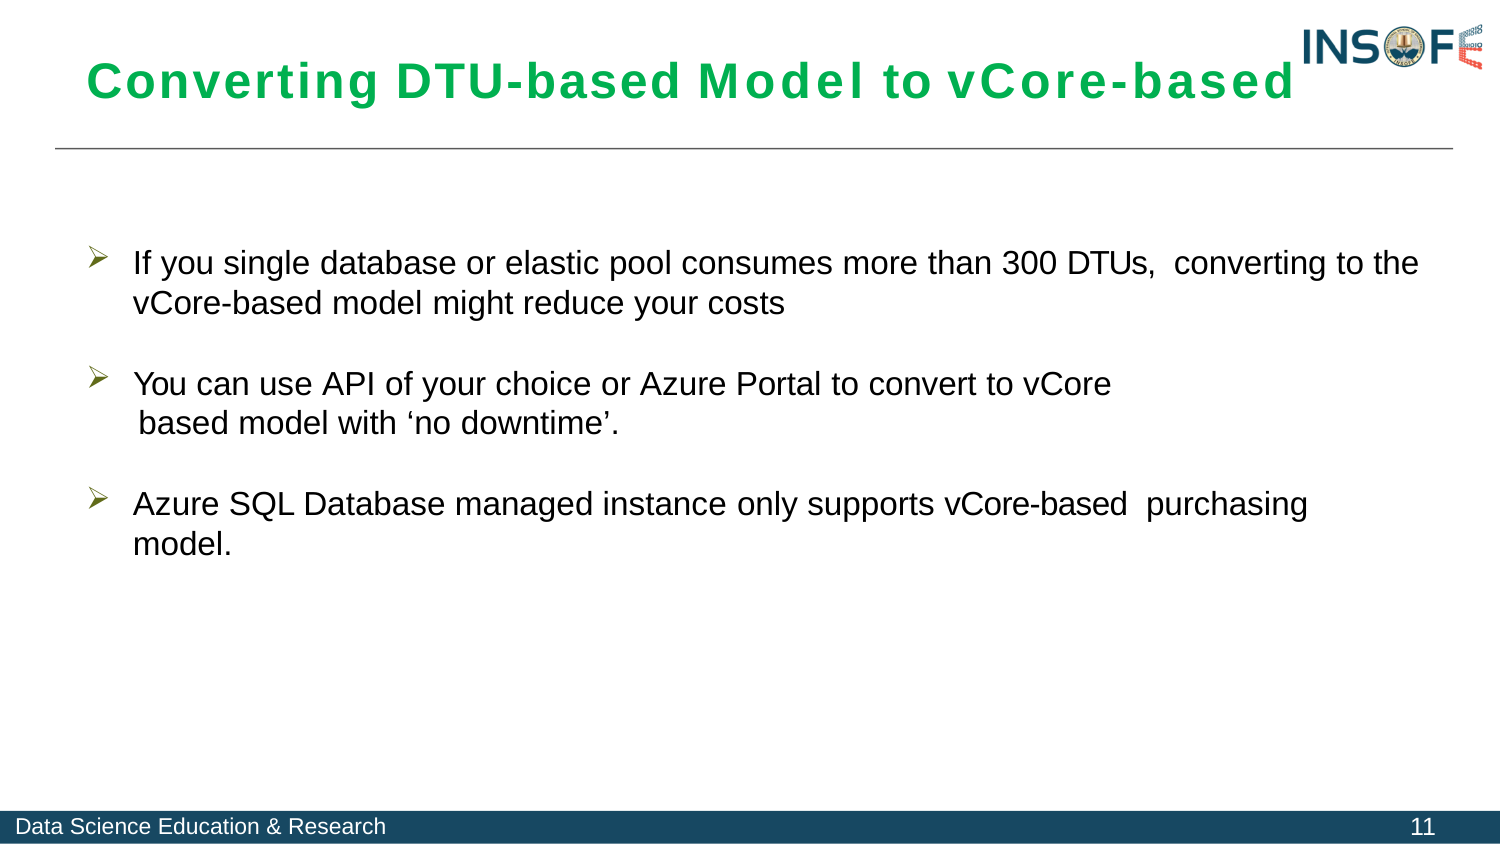

# Converting DTU-based Model to vCore-based
If you single database or elastic pool consumes more than 300 DTUs,  converting to the vCore-based model might reduce your costs

You can use API of your choice or Azure Portal to convert to vCore
  based model with ‘no downtime’.

Azure SQL Database managed instance only supports vCore-based  purchasing model.
11
Data Science Education & Research